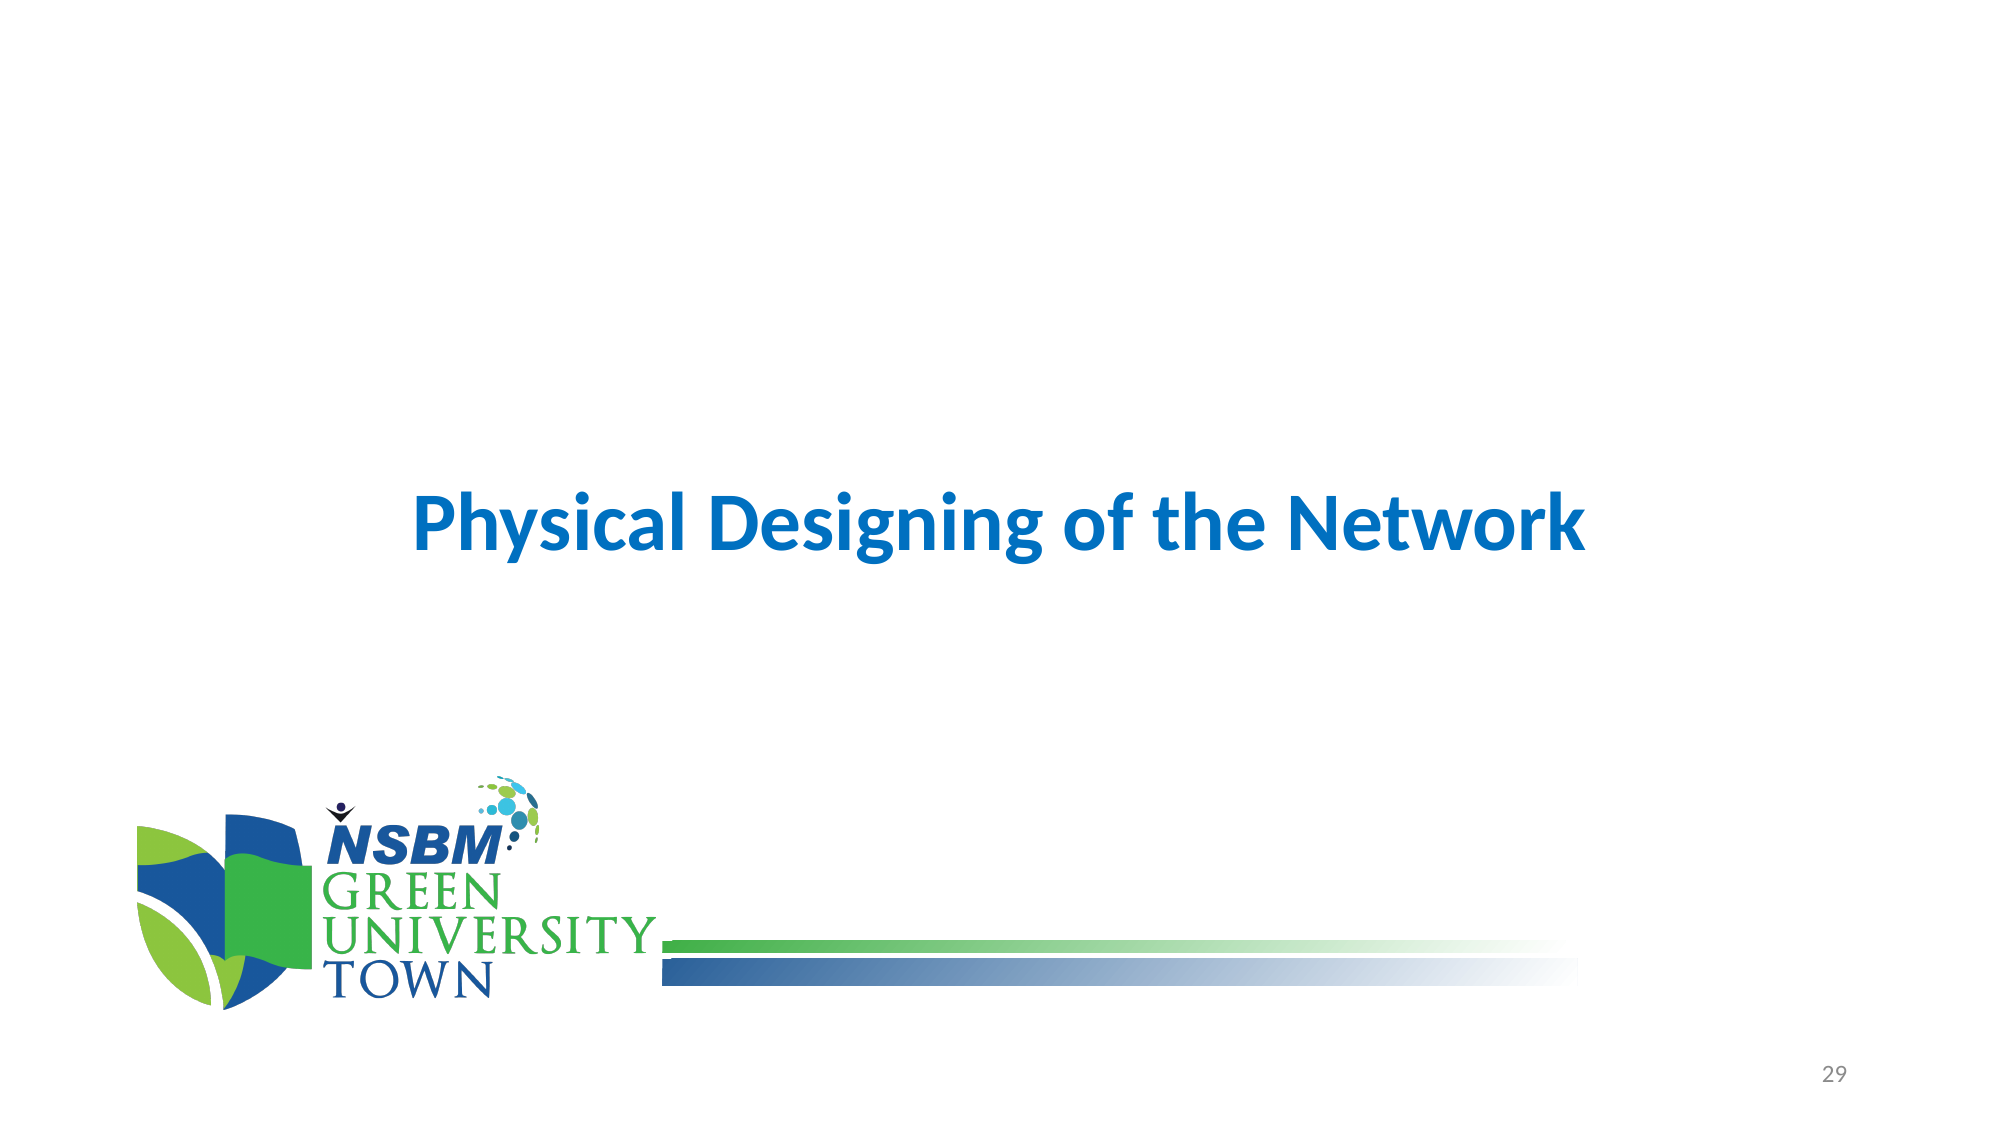

# Physical Designing of the Network

29